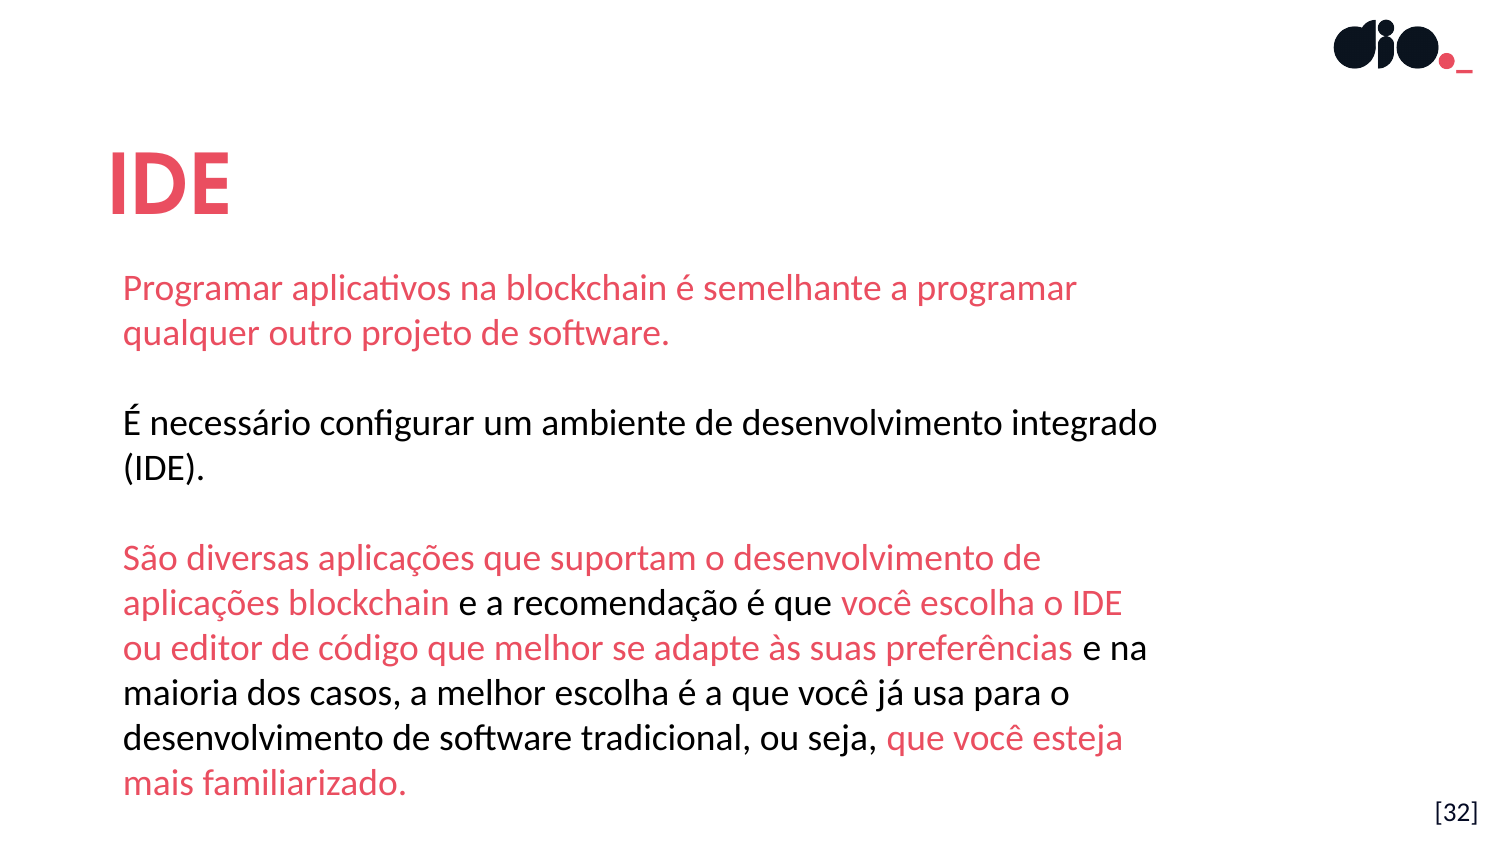

IDE
Programar aplicativos na blockchain é semelhante a programar qualquer outro projeto de software.

É necessário configurar um ambiente de desenvolvimento integrado (IDE).

São diversas aplicações que suportam o desenvolvimento de aplicações blockchain e a recomendação é que você escolha o IDE ou editor de código que melhor se adapte às suas preferências e na maioria dos casos, a melhor escolha é a que você já usa para o desenvolvimento de software tradicional, ou seja, que você esteja mais familiarizado.
[32]